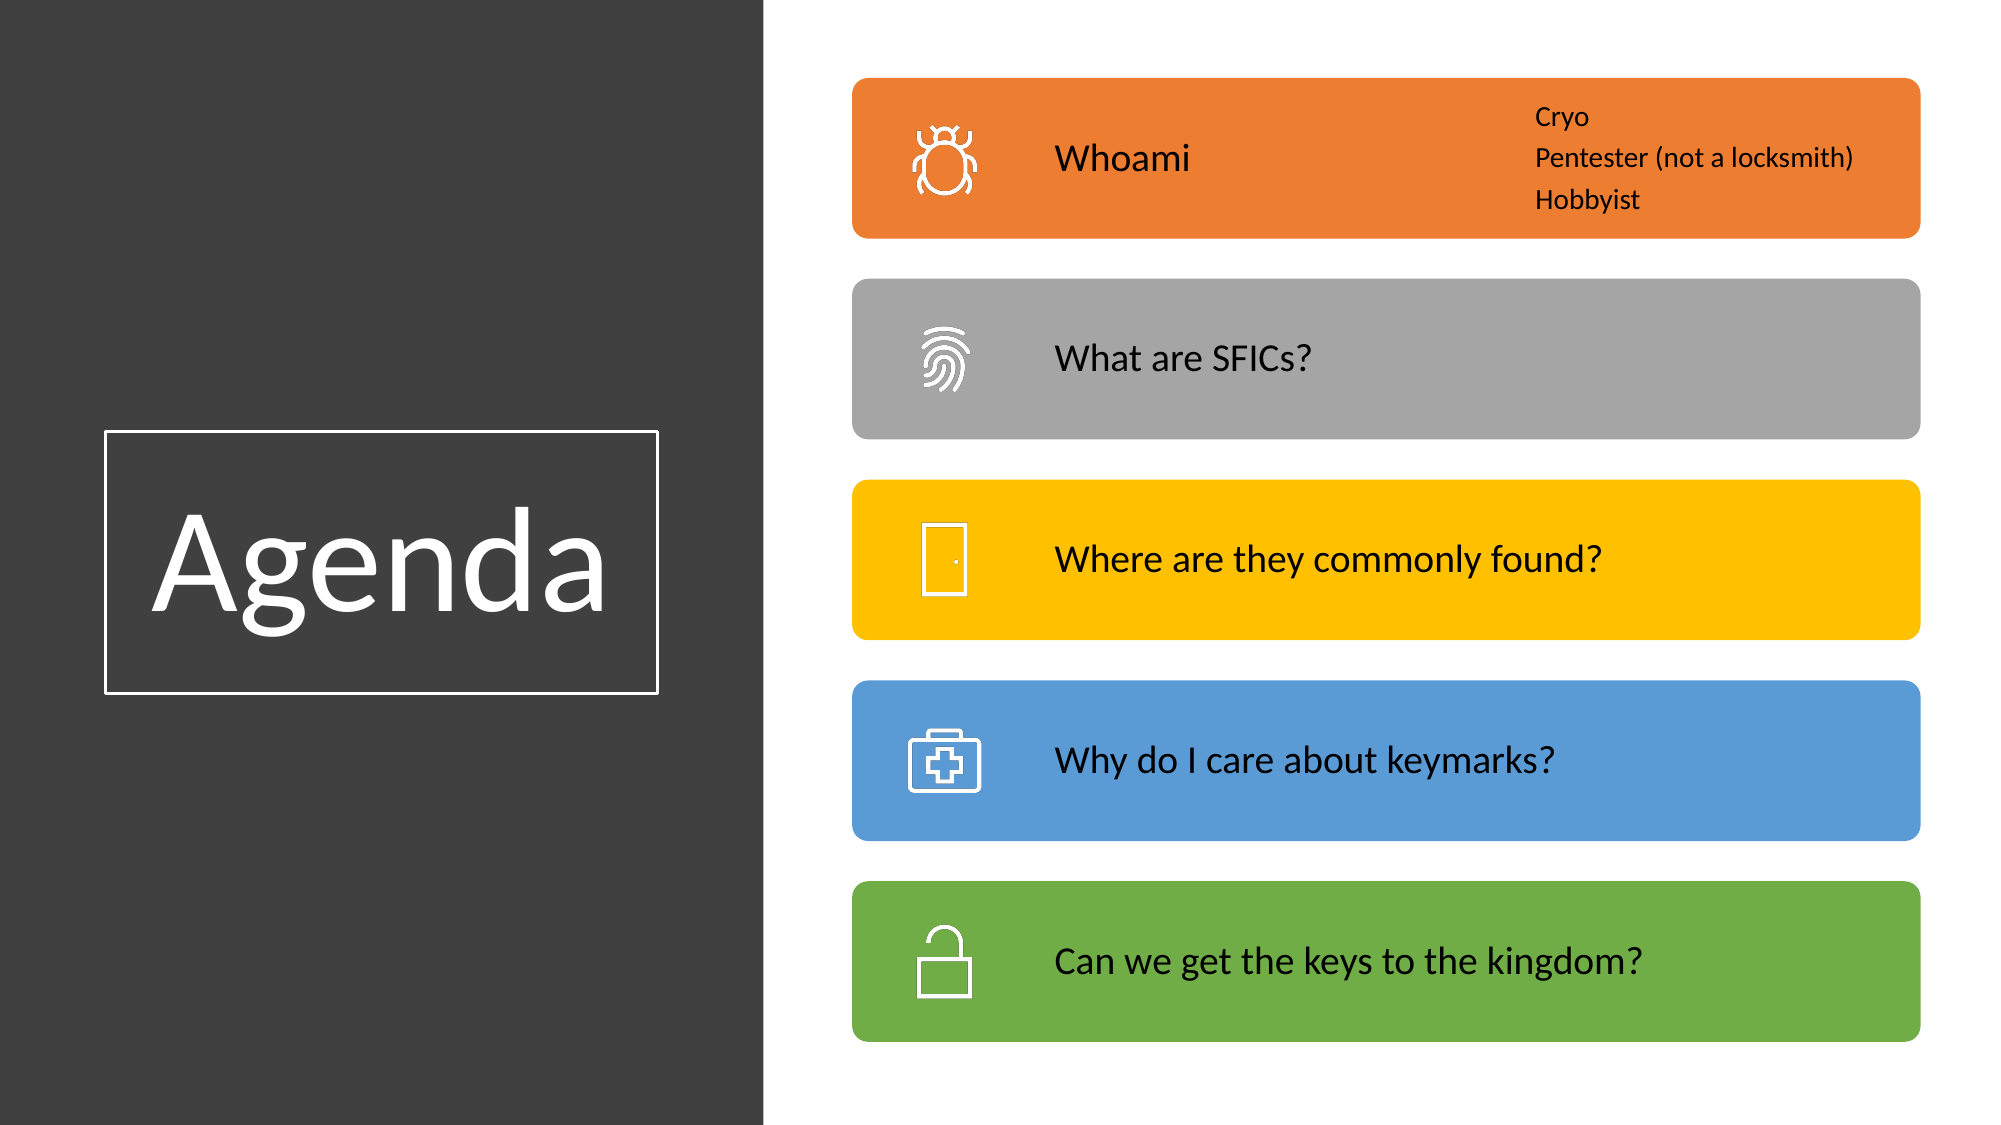

Whoami
Cryo
Pentester (not a locksmith)
Hobbyist
What are SFICs?
Where are they commonly found?
Why do I care about keymarks?
Can we get the keys to the kingdom?
# Agenda